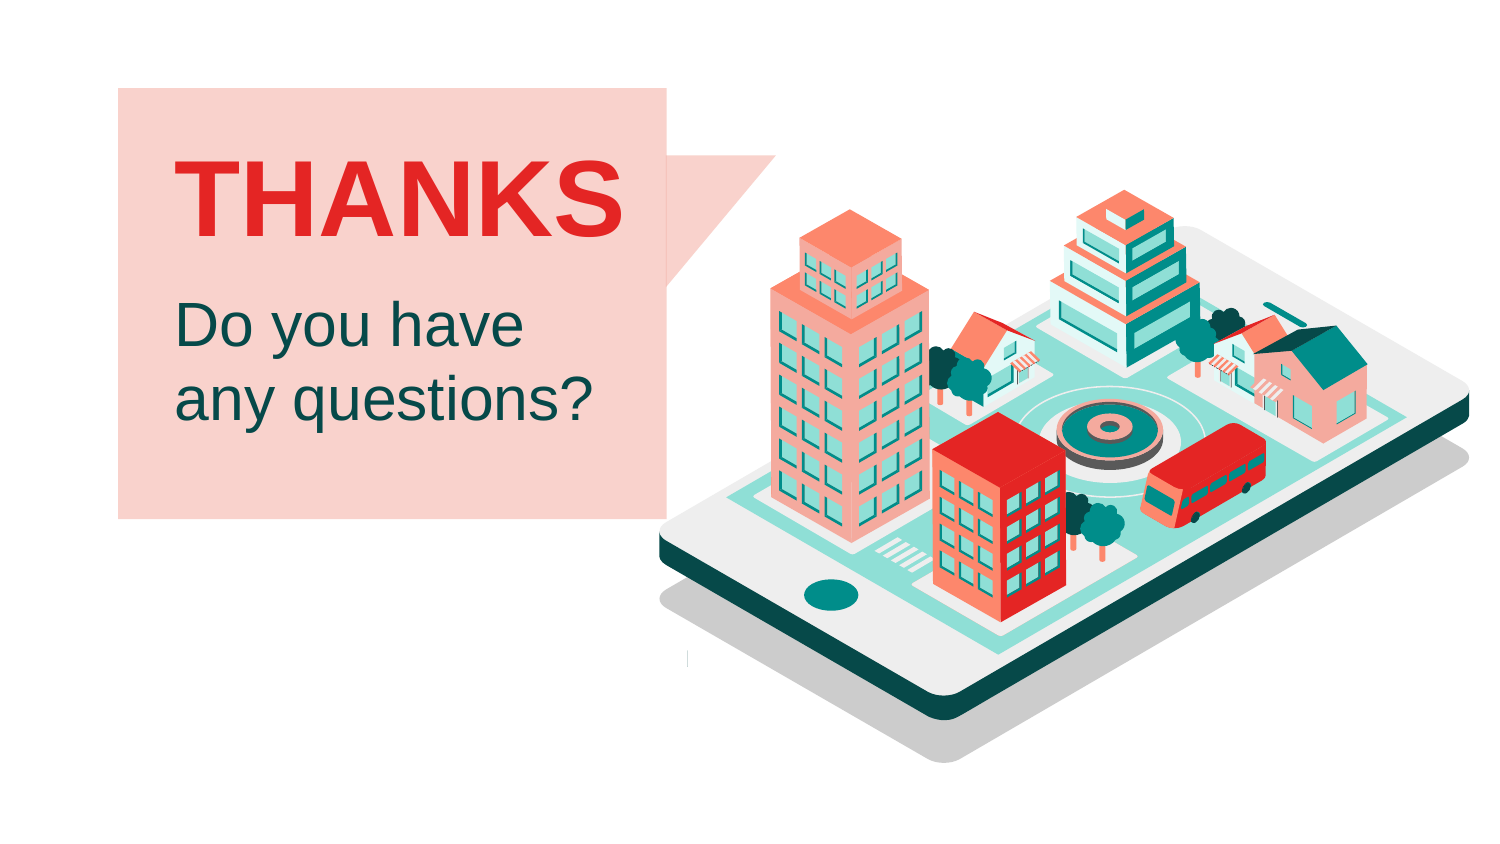

# THANKS

Do you have any questions?

Please keep this slide for attribution